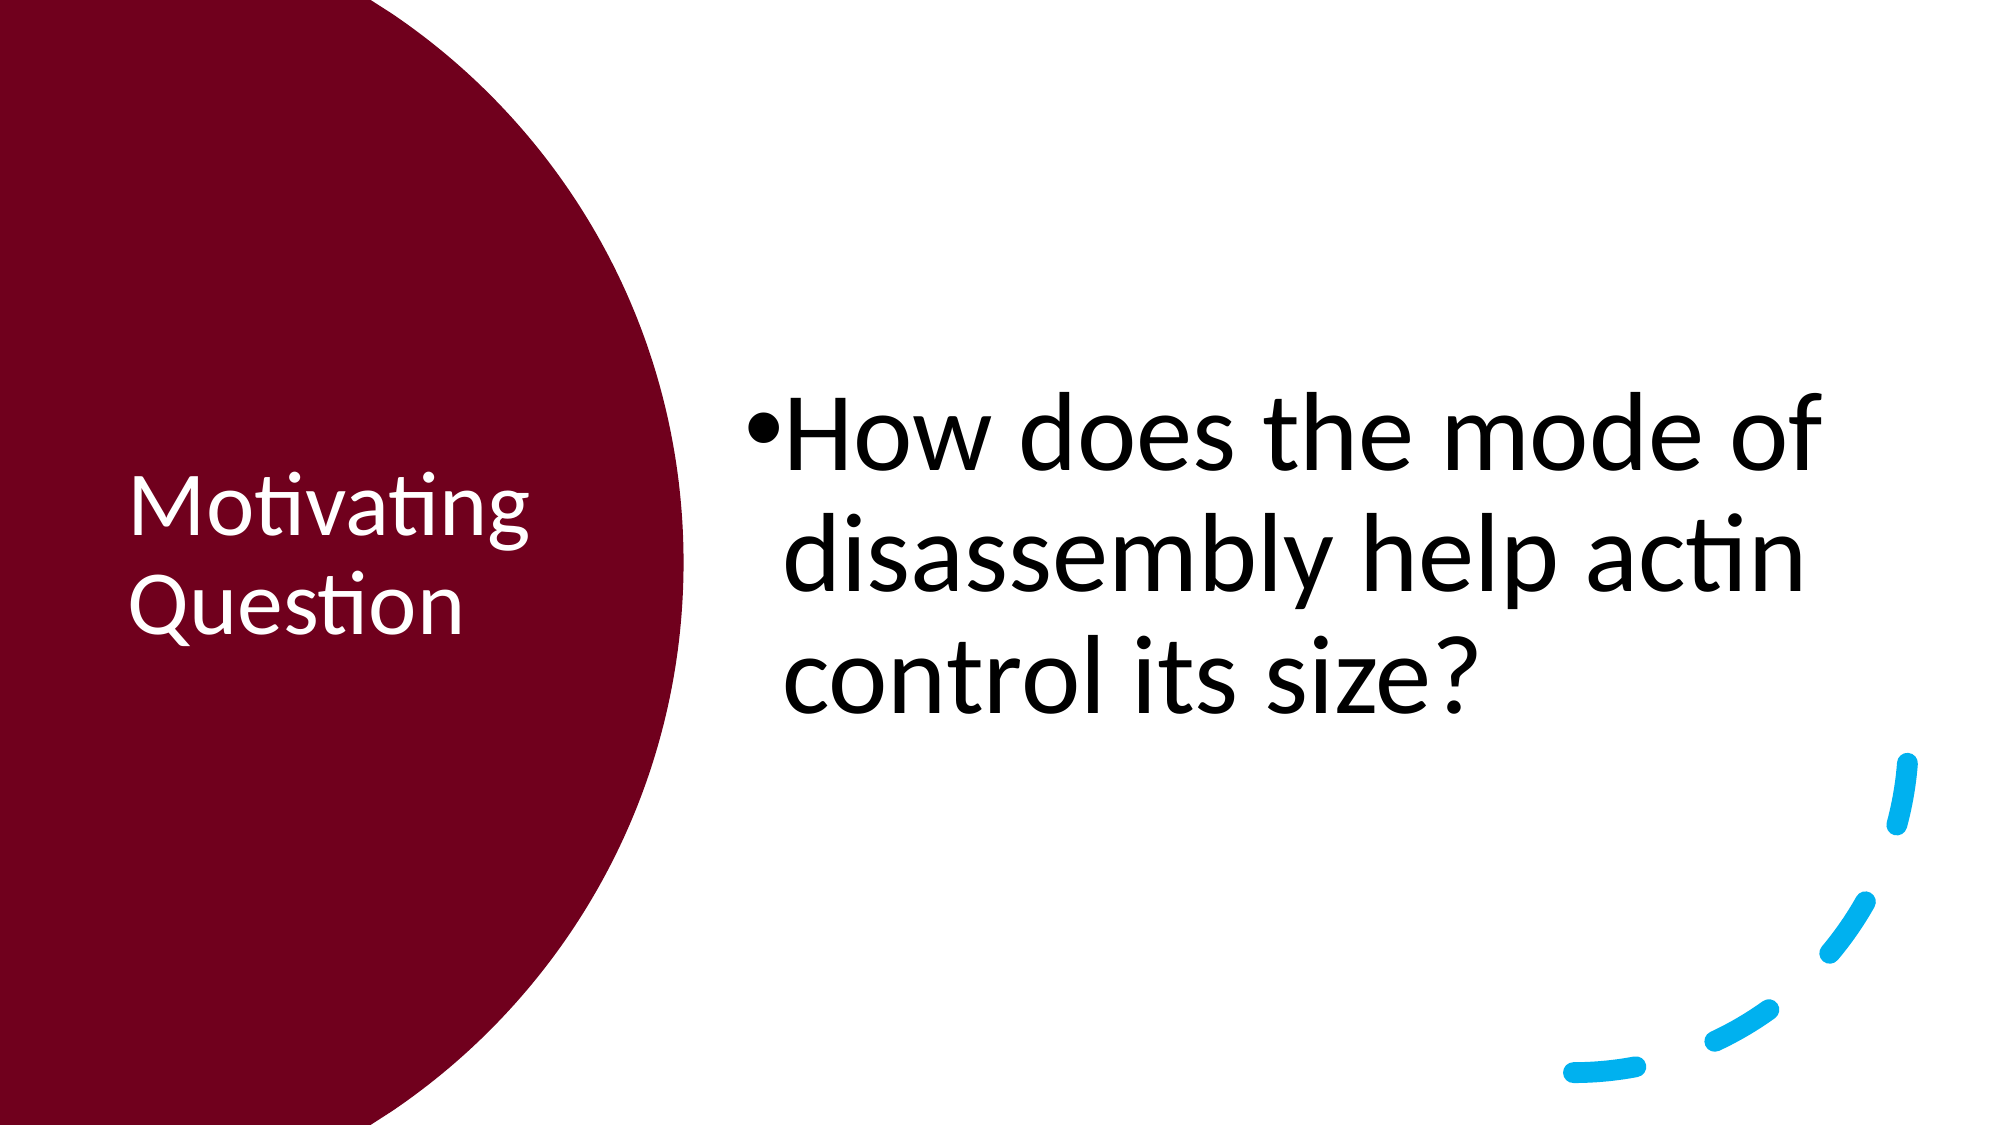

How does the mode of disassembly help actin control its size?
# Motivating Question